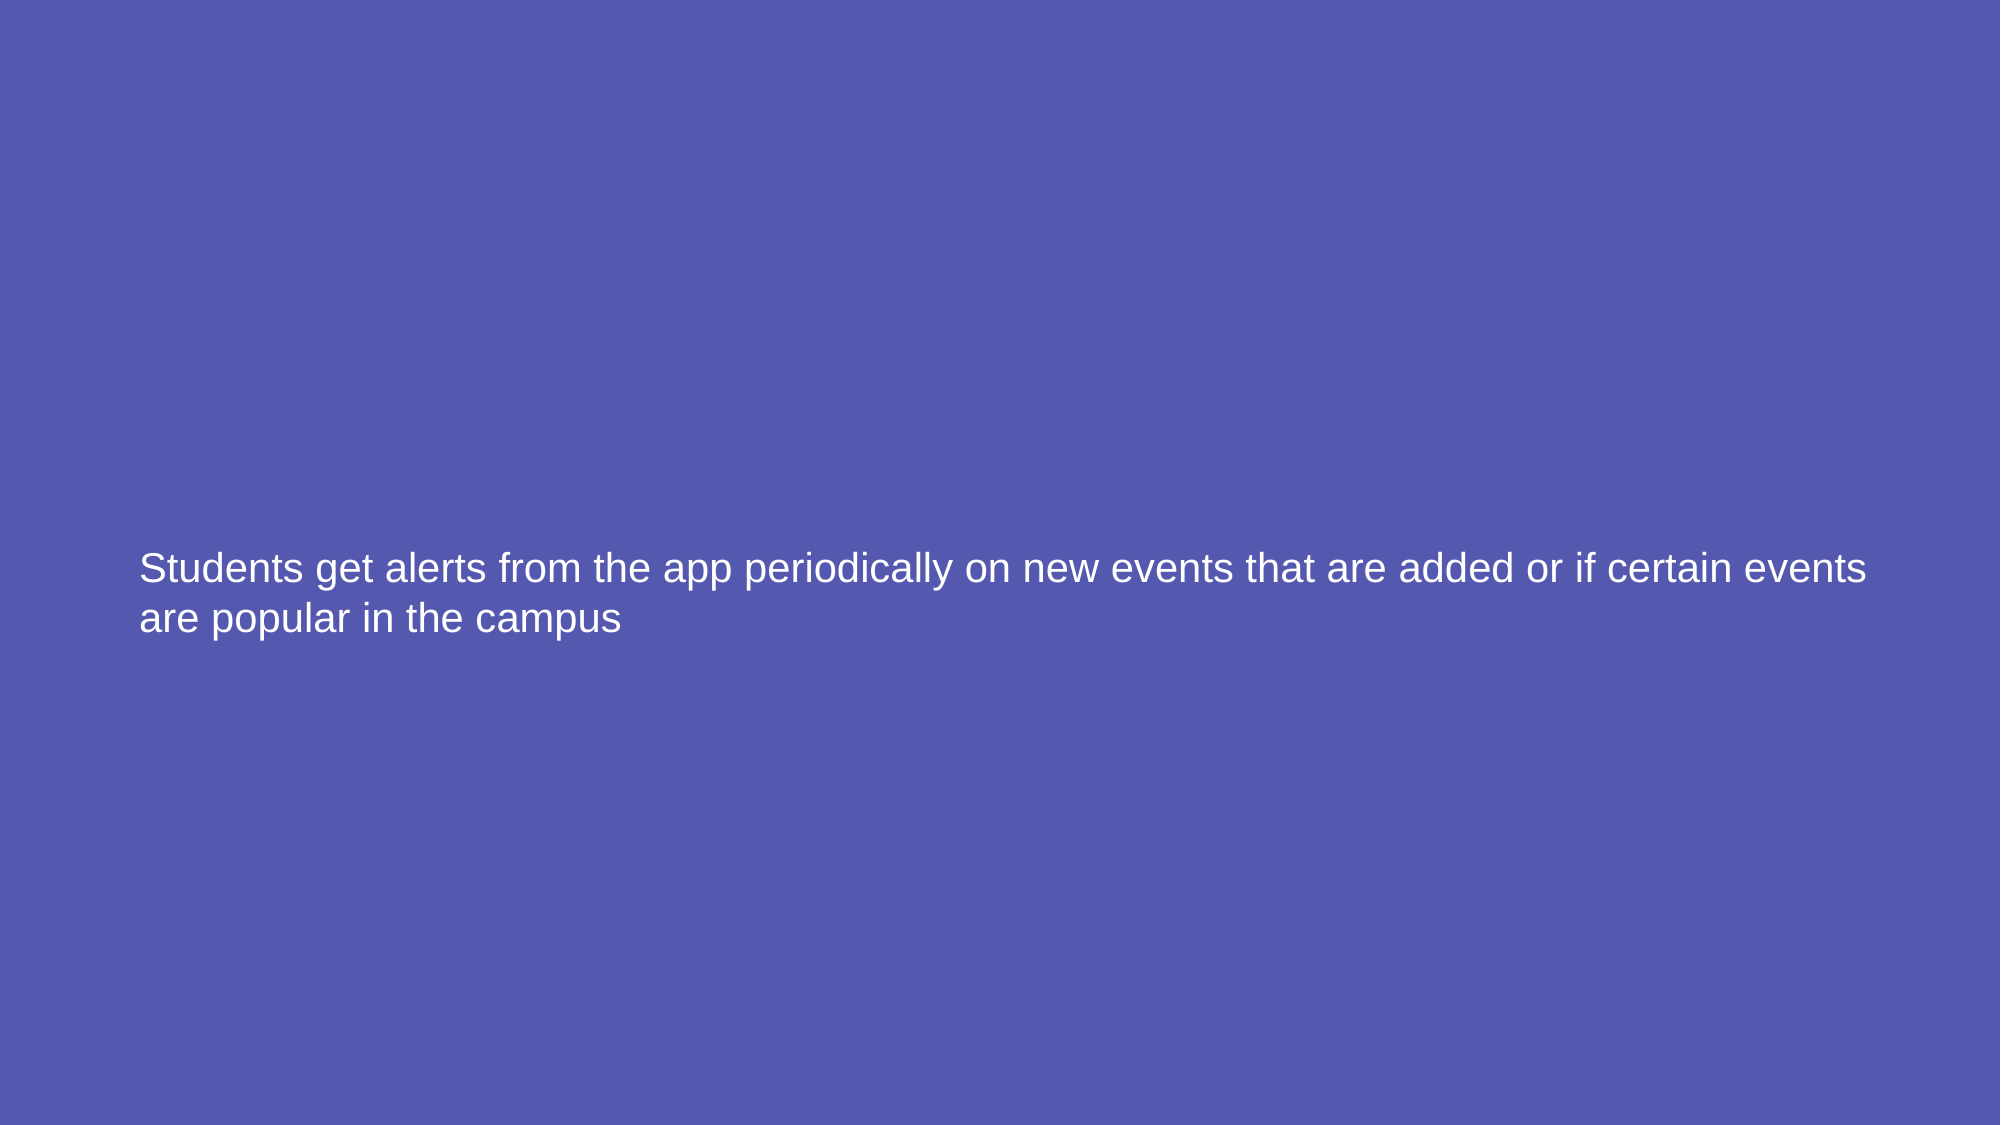

Students get alerts from the app periodically on new events that are added or if certain events are popular in the campus